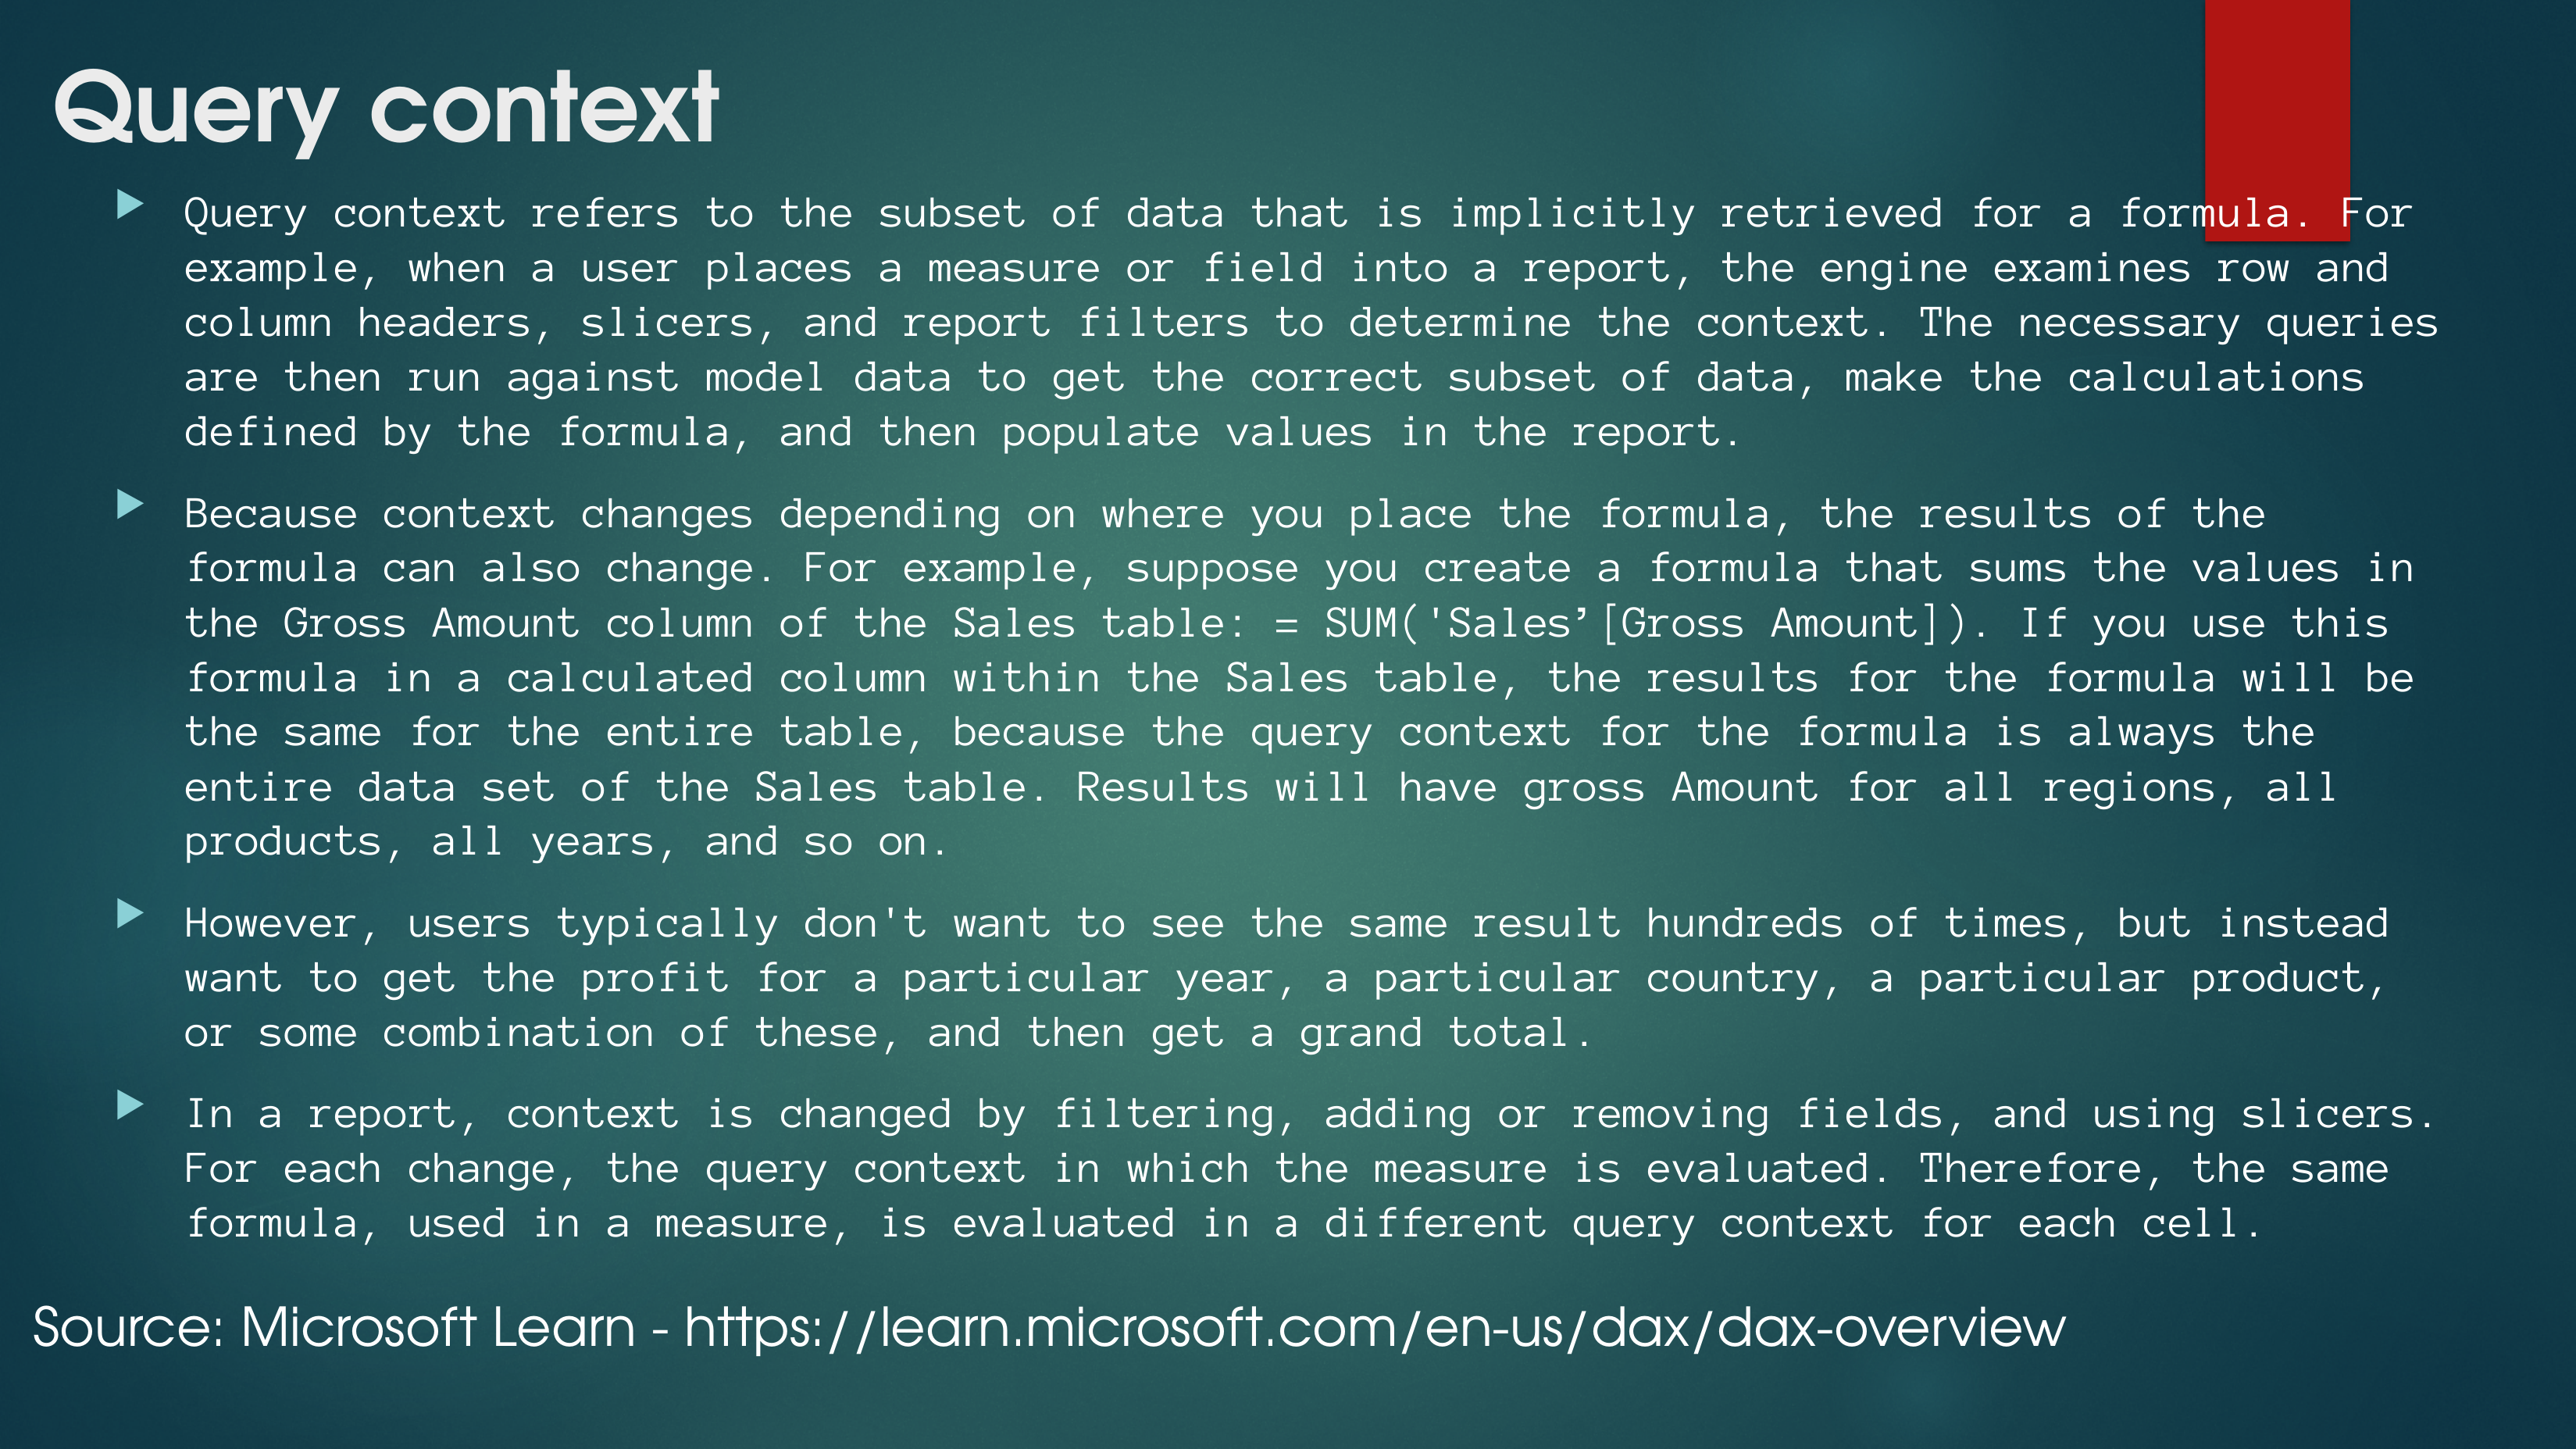

# Query context
Query context refers to the subset of data that is implicitly retrieved for a formula. For example, when a user places a measure or field into a report, the engine examines row and column headers, slicers, and report filters to determine the context. The necessary queries are then run against model data to get the correct subset of data, make the calculations defined by the formula, and then populate values in the report.
Because context changes depending on where you place the formula, the results of the formula can also change. For example, suppose you create a formula that sums the values in the Gross Amount column of the Sales table: = SUM('Sales’[Gross Amount]). If you use this formula in a calculated column within the Sales table, the results for the formula will be the same for the entire table, because the query context for the formula is always the entire data set of the Sales table. Results will have gross Amount for all regions, all products, all years, and so on.
However, users typically don't want to see the same result hundreds of times, but instead want to get the profit for a particular year, a particular country, a particular product, or some combination of these, and then get a grand total.
In a report, context is changed by filtering, adding or removing fields, and using slicers. For each change, the query context in which the measure is evaluated. Therefore, the same formula, used in a measure, is evaluated in a different query context for each cell.
Source: Microsoft Learn - https://learn.microsoft.com/en-us/dax/dax-overview